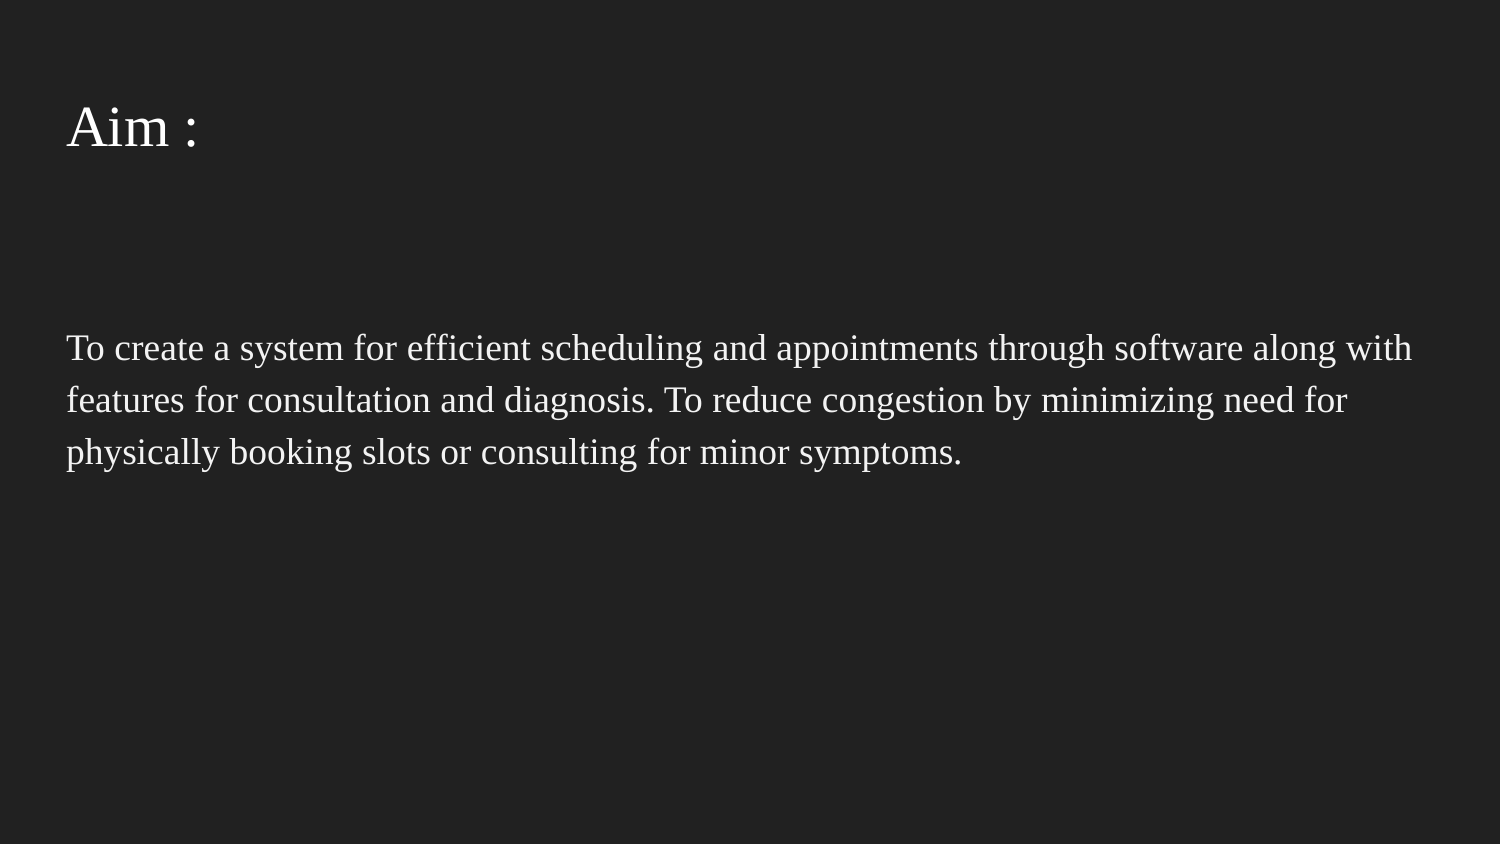

# Aim :
To create a system for efficient scheduling and appointments through software along with features for consultation and diagnosis. To reduce congestion by minimizing need for physically booking slots or consulting for minor symptoms.